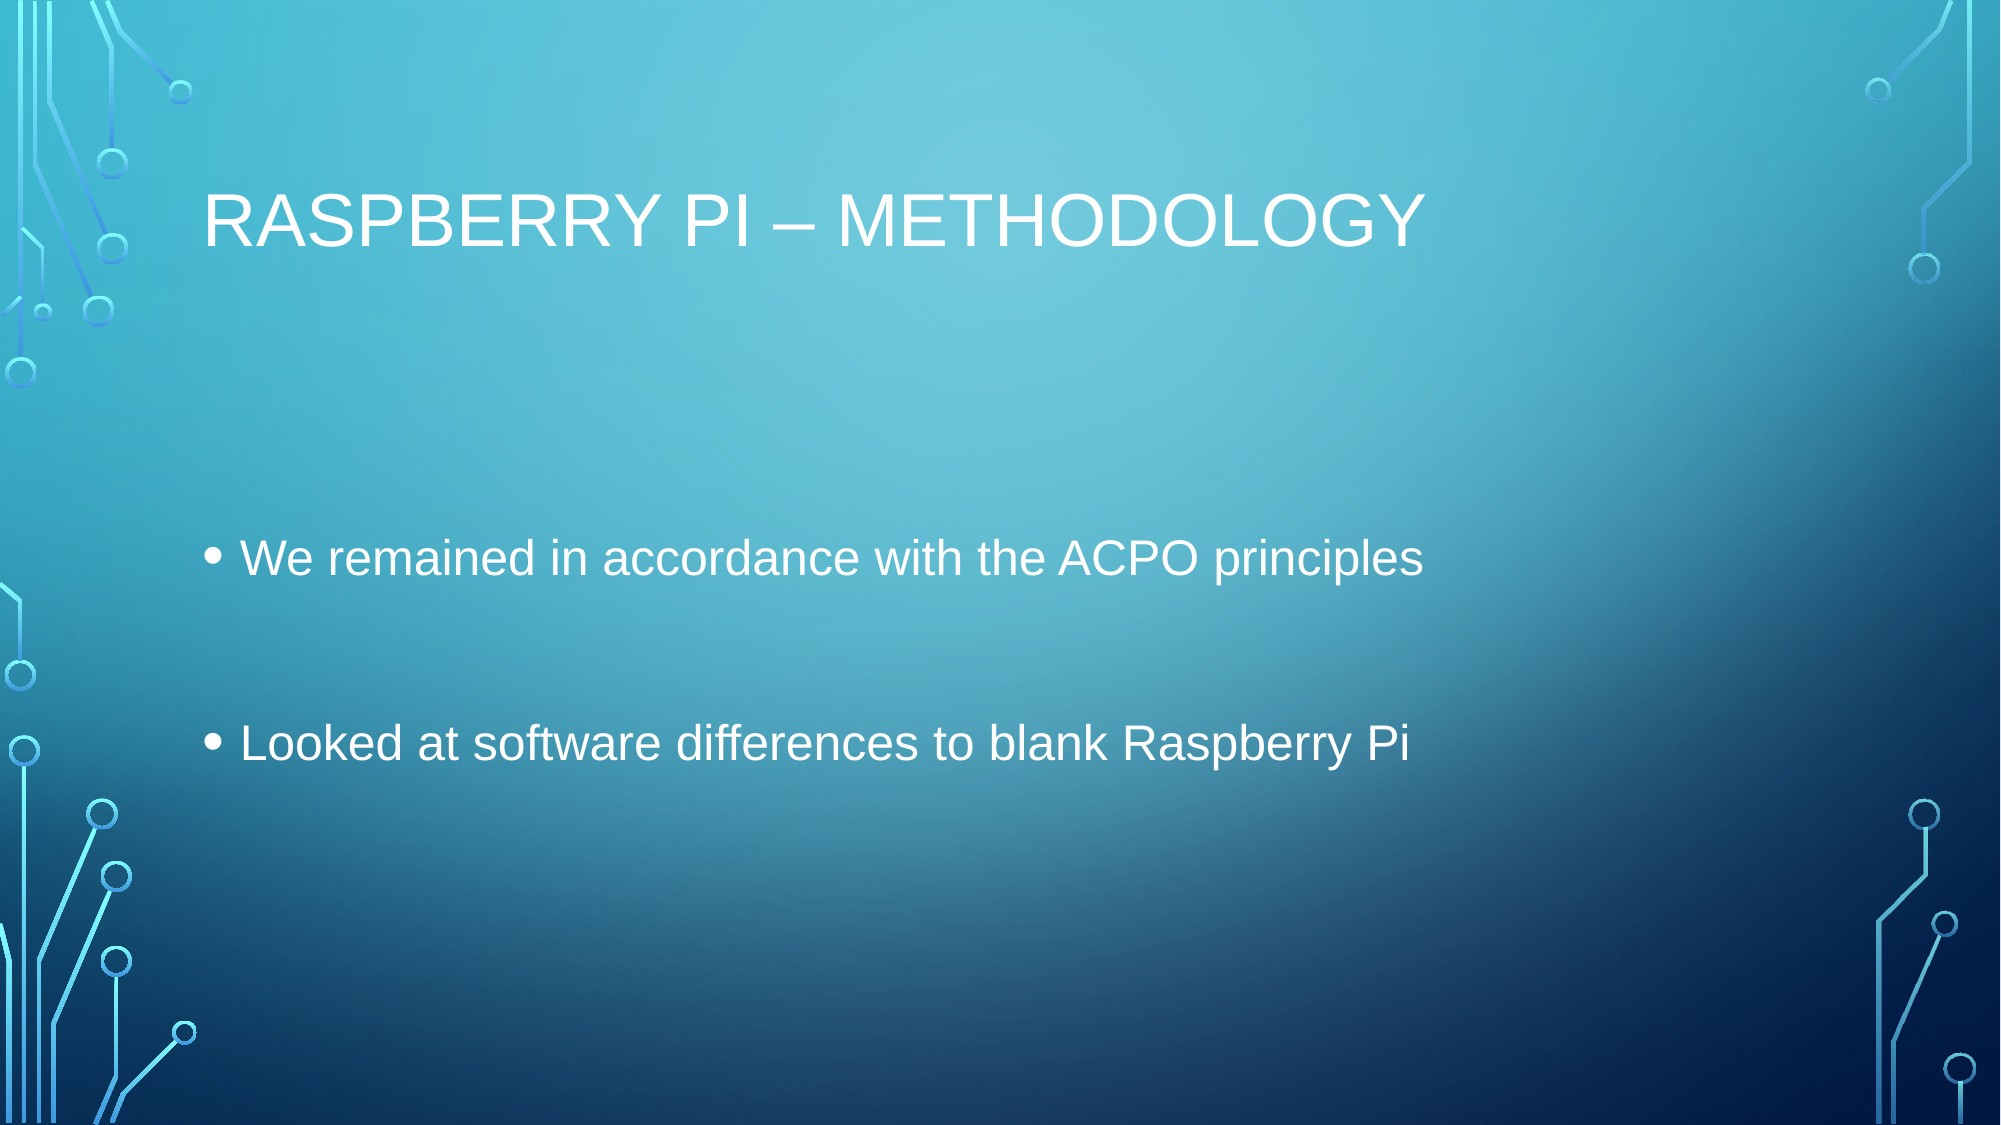

# RASPBERRY Pi – Methodology
We remained in accordance with the ACPO principles

Looked at software differences to blank Raspberry Pi